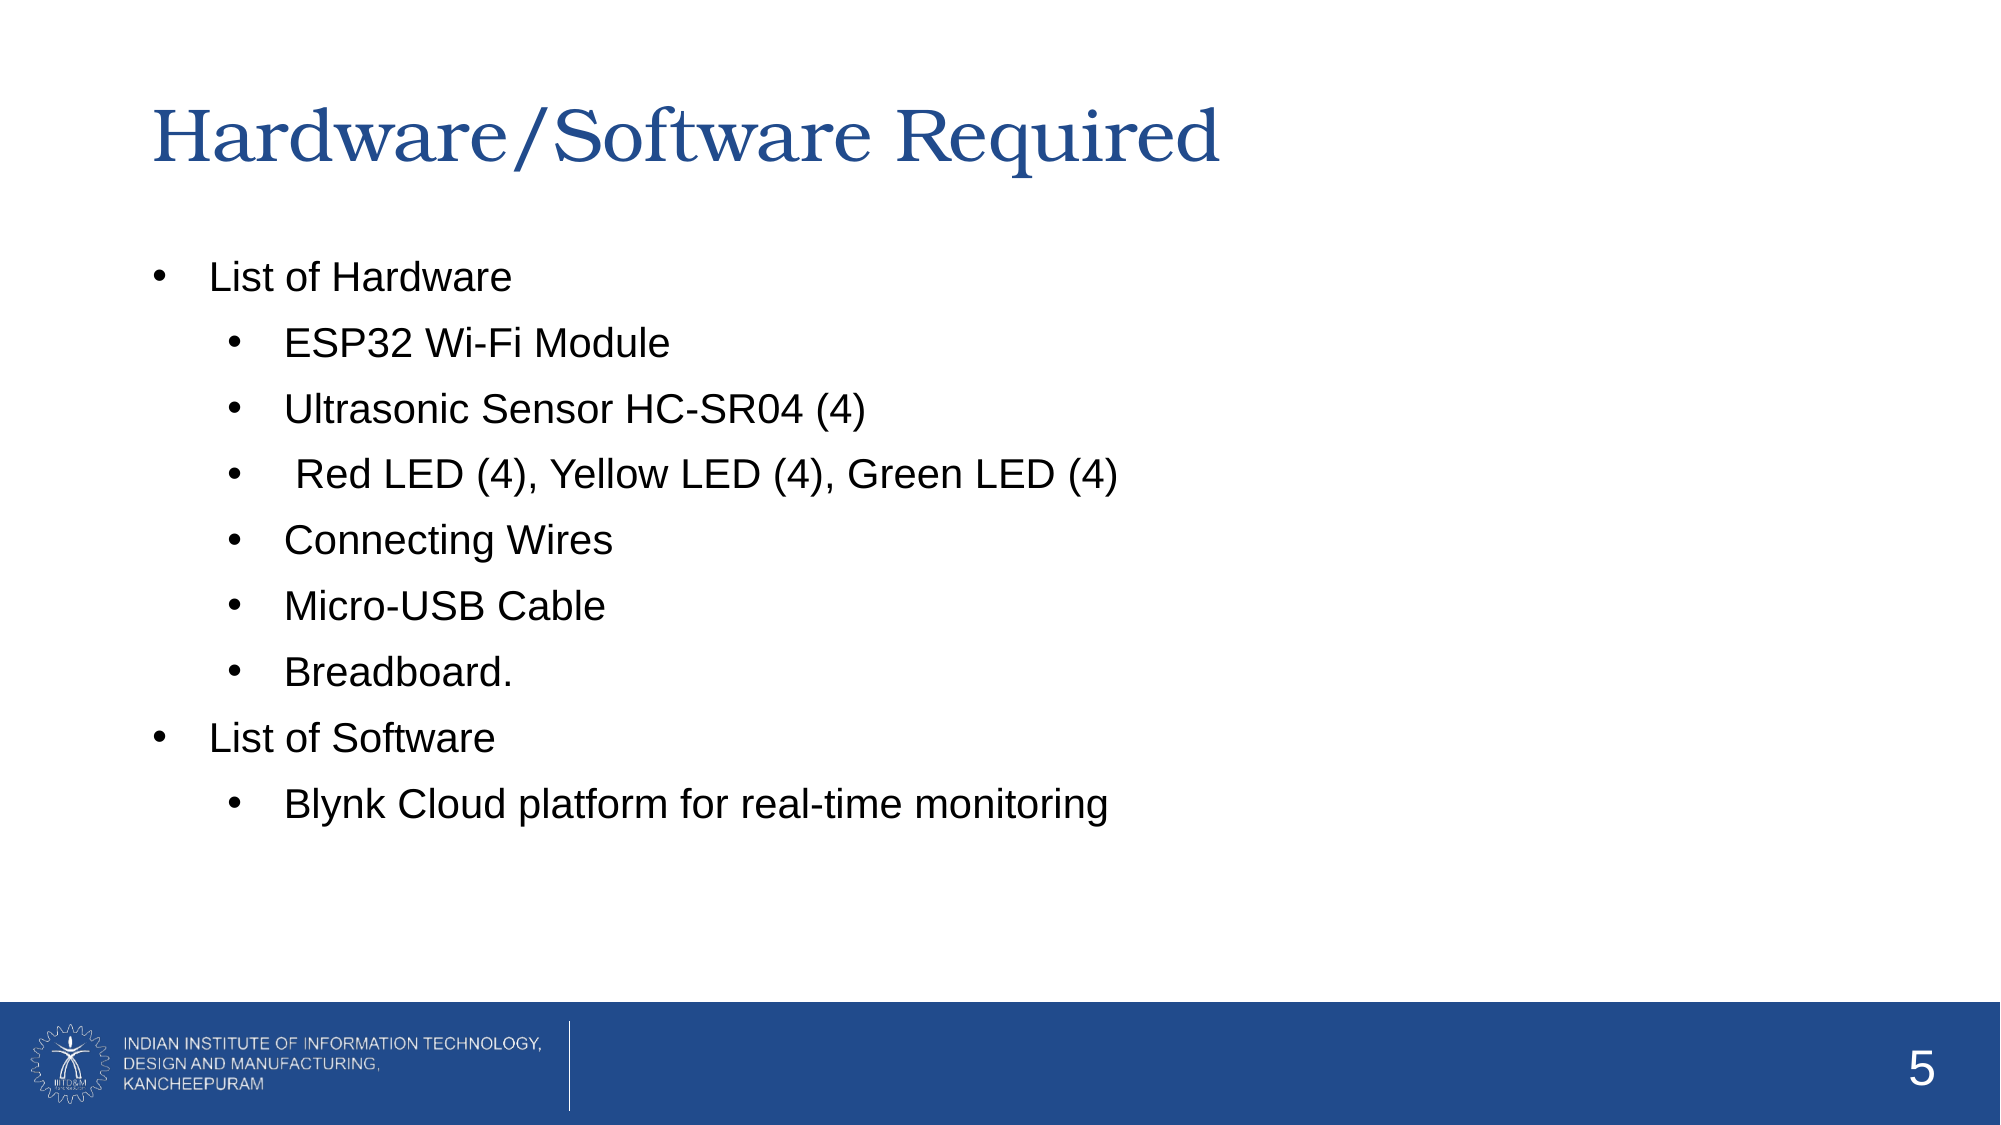

# Hardware/Software Required
List of Hardware
ESP32 Wi-Fi Module
Ultrasonic Sensor HC-SR04 (4)
 Red LED (4), Yellow LED (4), Green LED (4)
Connecting Wires
Micro-USB Cable
Breadboard.
List of Software
Blynk Cloud platform for real-time monitoring
5